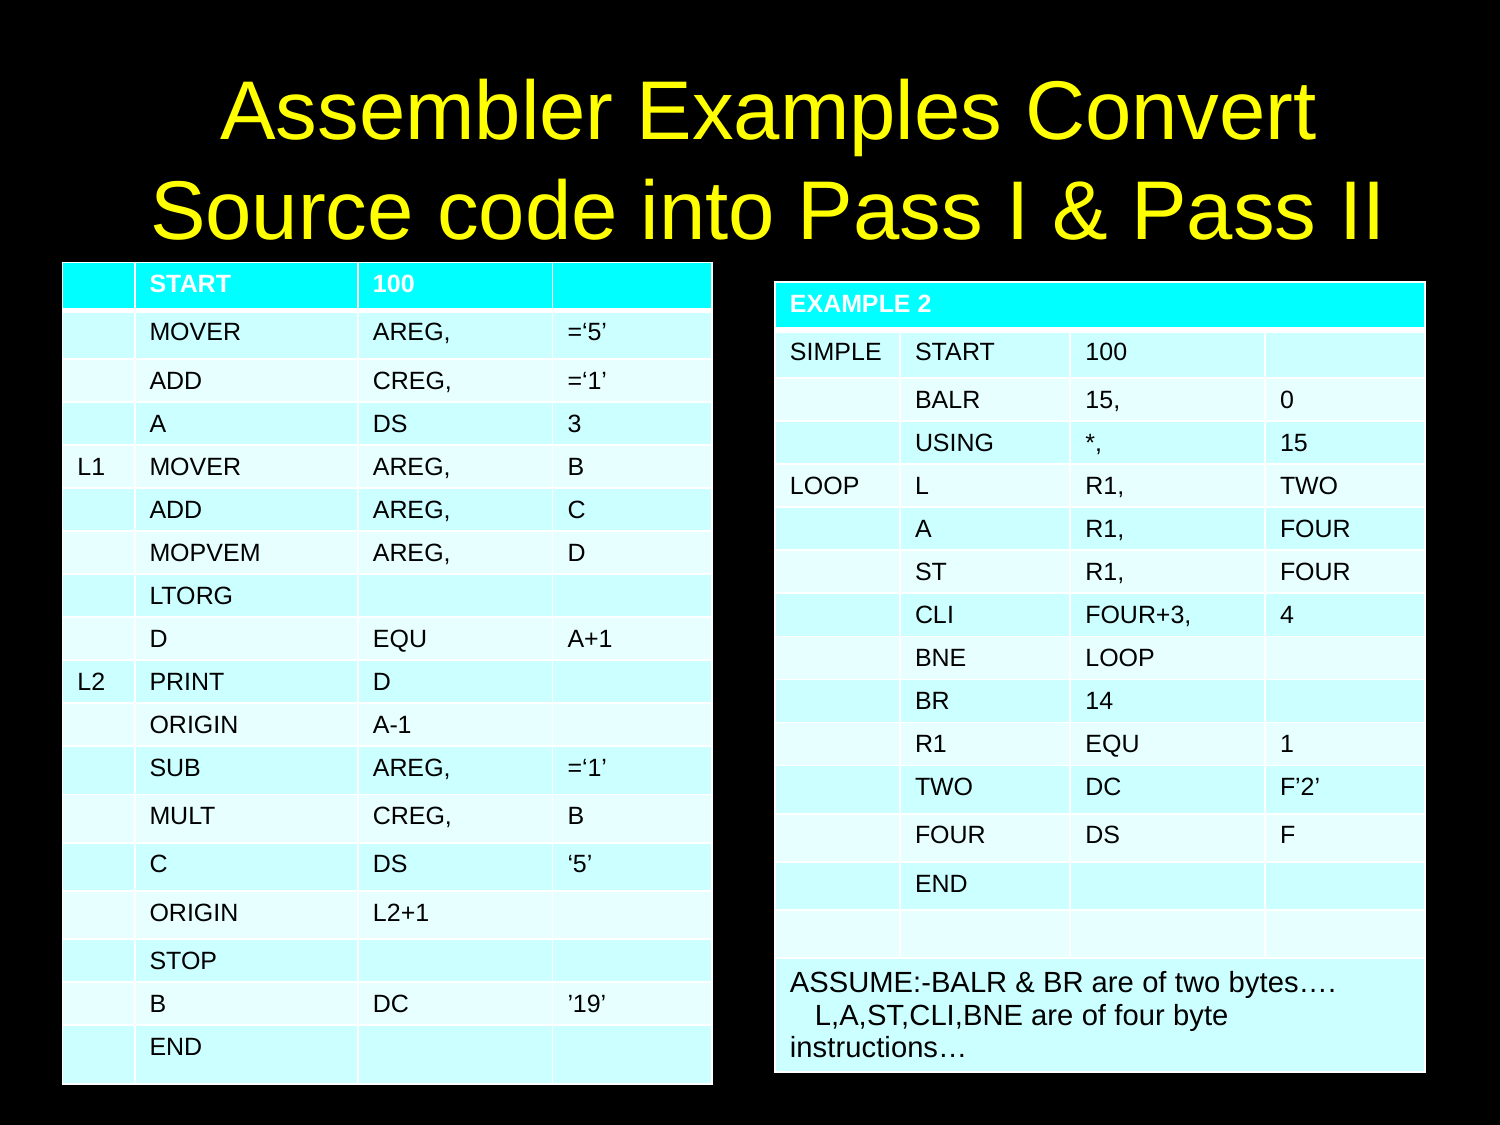

# Assembler Examples Convert Source code into Pass I & Pass II
|  | START | 100 |  |
| --- | --- | --- | --- |
|  | MOVER | AREG, | =‘5’ |
|  | ADD | CREG, | =‘1’ |
|  | A | DS | 3 |
| L1 | MOVER | AREG, | B |
|  | ADD | AREG, | C |
|  | MOPVEM | AREG, | D |
|  | LTORG |  |  |
|  | D | EQU | A+1 |
| L2 | PRINT | D |  |
|  | ORIGIN | A-1 |  |
|  | SUB | AREG, | =‘1’ |
|  | MULT | CREG, | B |
|  | C | DS | ‘5’ |
|  | ORIGIN | L2+1 |  |
|  | STOP |  |  |
|  | B | DC | ’19’ |
|  | END |  |  |
| EXAMPLE 2 |  |  |  |
| --- | --- | --- | --- |
| SIMPLE | START | 100 |  |
|  | BALR | 15, | 0 |
|  | USING | \*, | 15 |
| LOOP | L | R1, | TWO |
|  | A | R1, | FOUR |
|  | ST | R1, | FOUR |
|  | CLI | FOUR+3, | 4 |
|  | BNE | LOOP |  |
|  | BR | 14 |  |
|  | R1 | EQU | 1 |
|  | TWO | DC | F’2’ |
|  | FOUR | DS | F |
|  | END |  |  |
|  |  |  |  |
| ASSUME:-BALR & BR are of two bytes…. L,A,ST,CLI,BNE are of four byte instructions… |  |  |  |